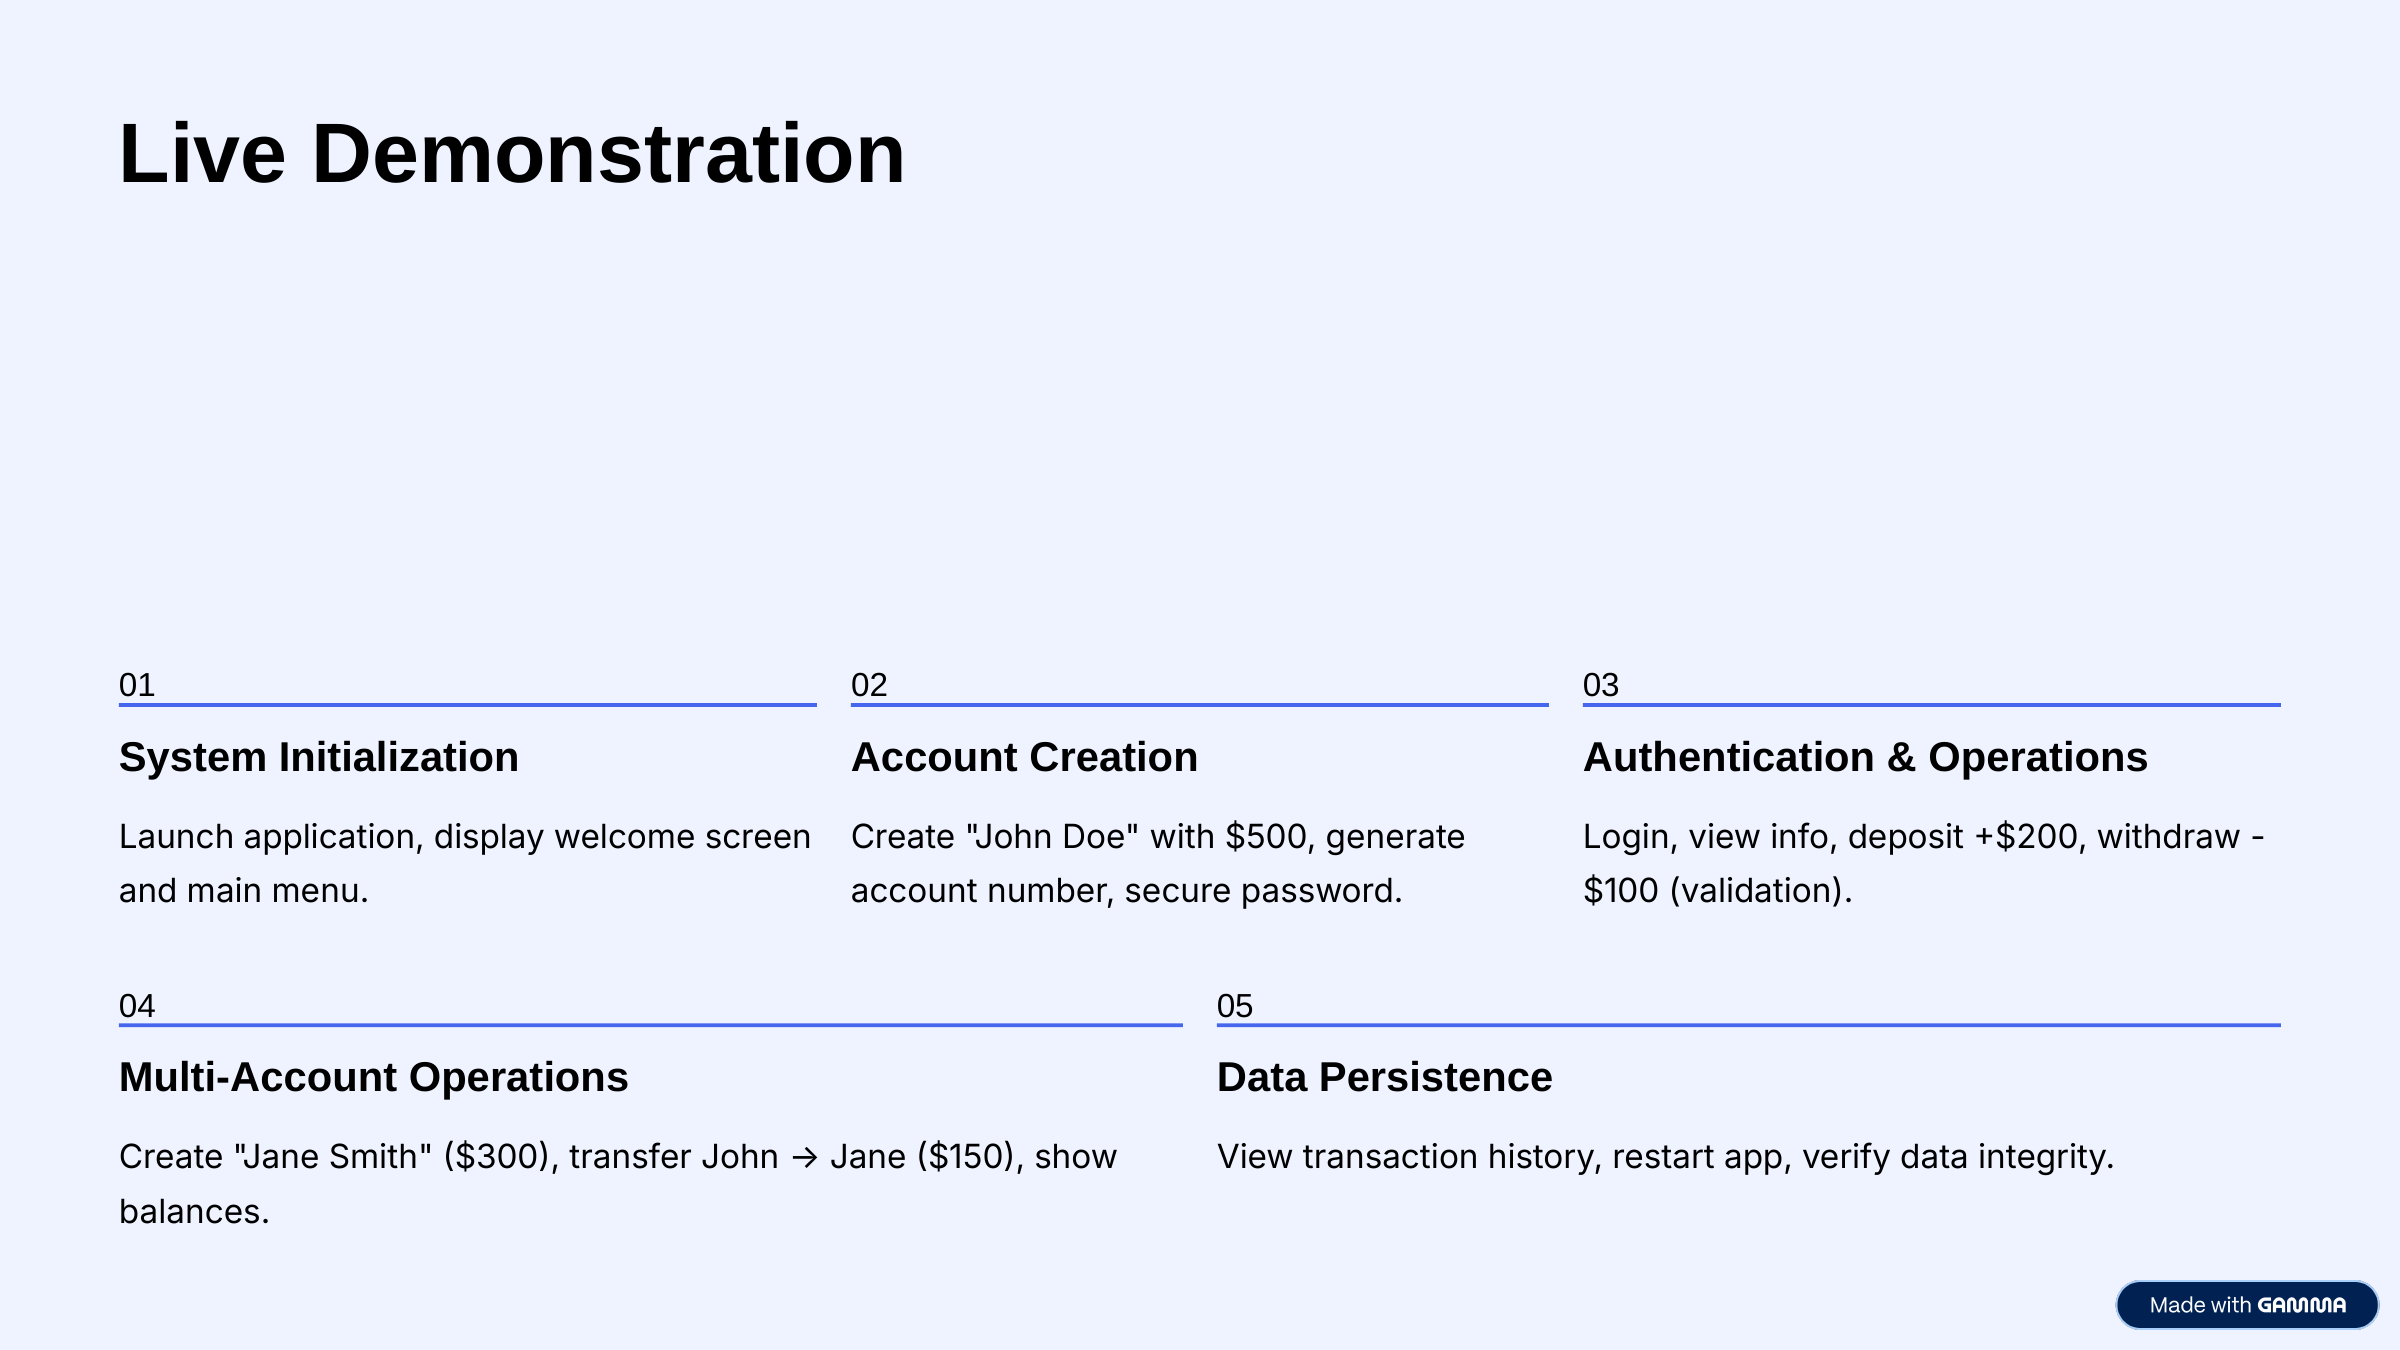

Live Demonstration
01
02
03

System Initialization
Account Creation
Authentication & Operations
Launch application, display welcome screen and main menu.
Create "John Doe" with $500, generate account number, secure password.
Login, view info, deposit +$200, withdraw -$100 (validation).
04
05

Multi-Account Operations
Data Persistence
Create "Jane Smith" ($300), transfer John → Jane ($150), show balances.
View transaction history, restart app, verify data integrity.